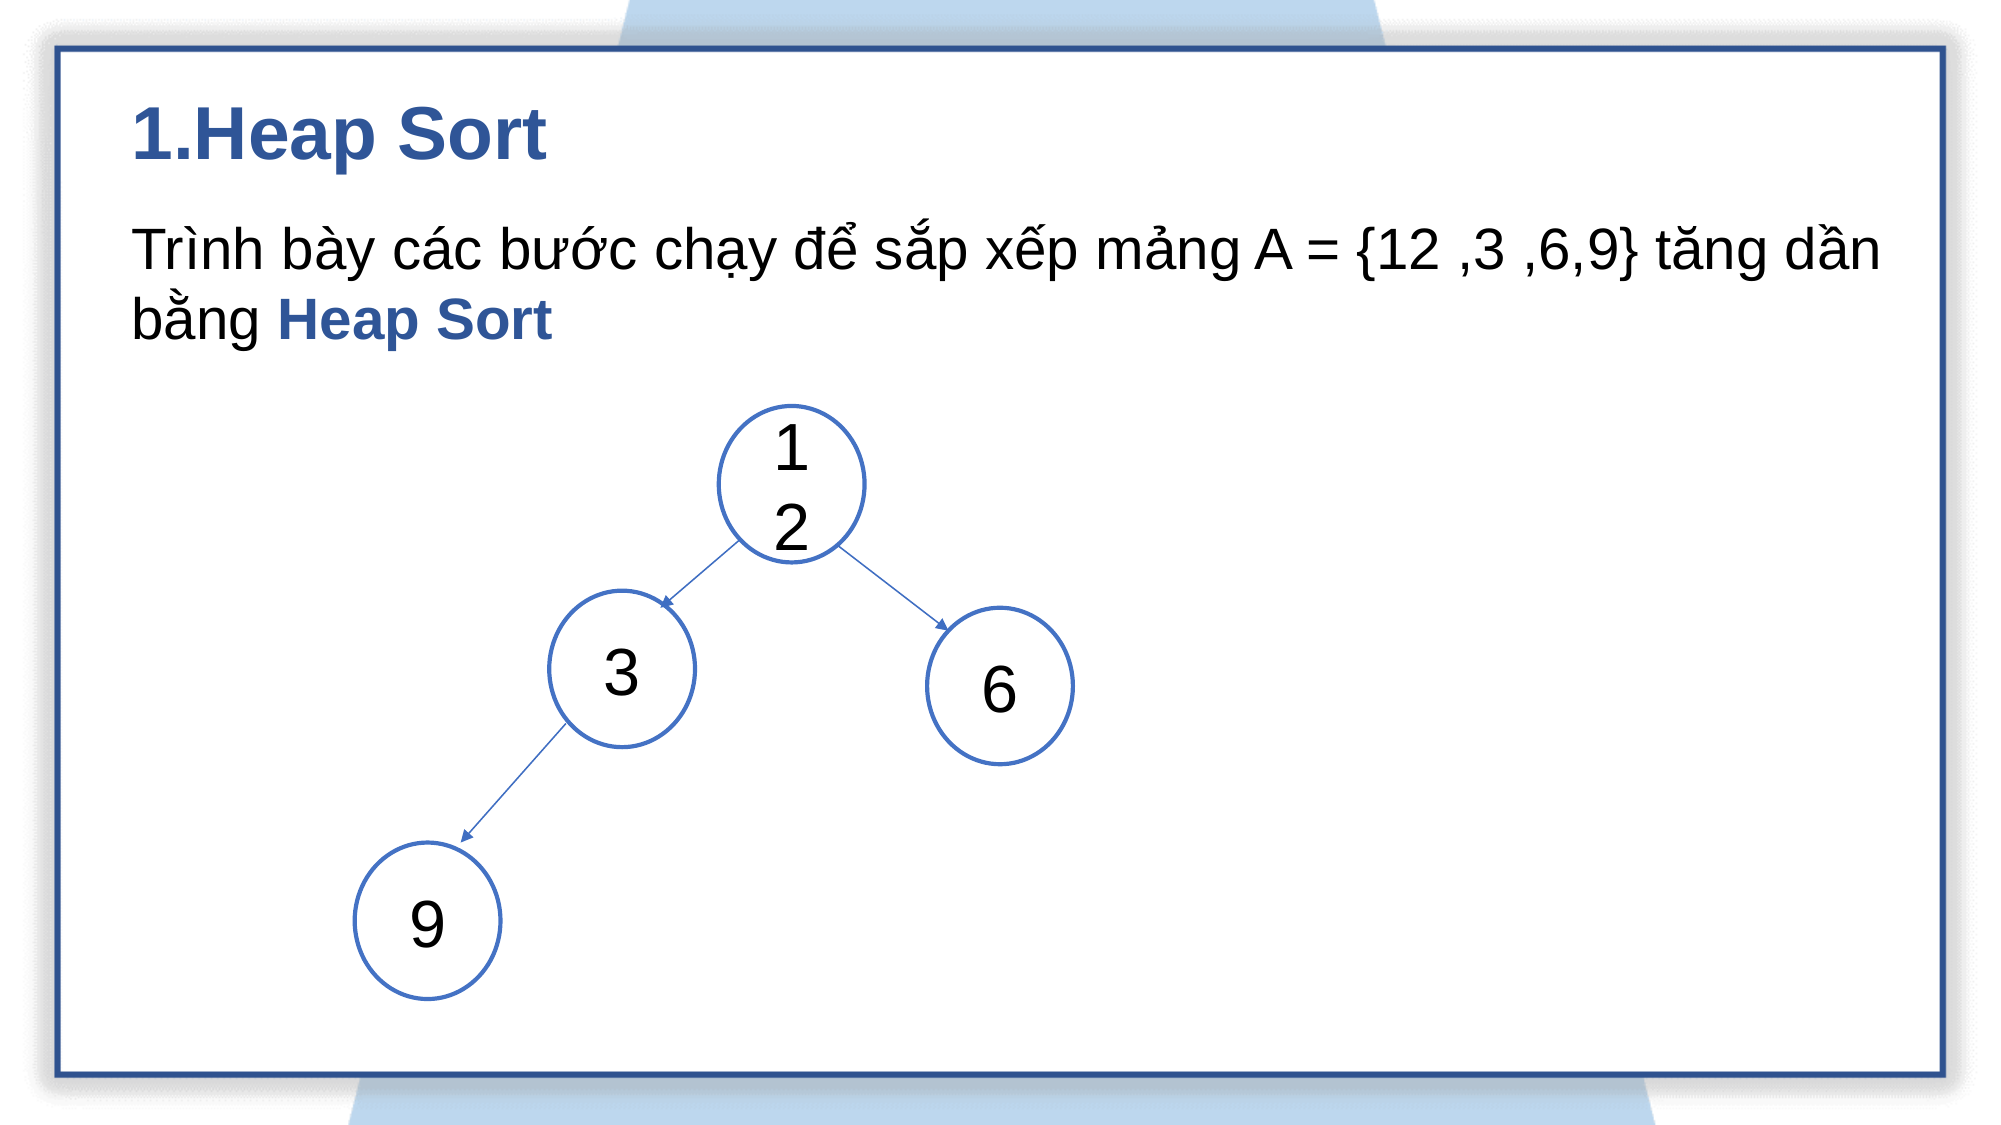

1.Heap Sort
Trình bày các bước chạy để sắp xếp mảng A = {12 ,3 ,6,9} tăng dần
bằng Heap Sort
12
3
6
9